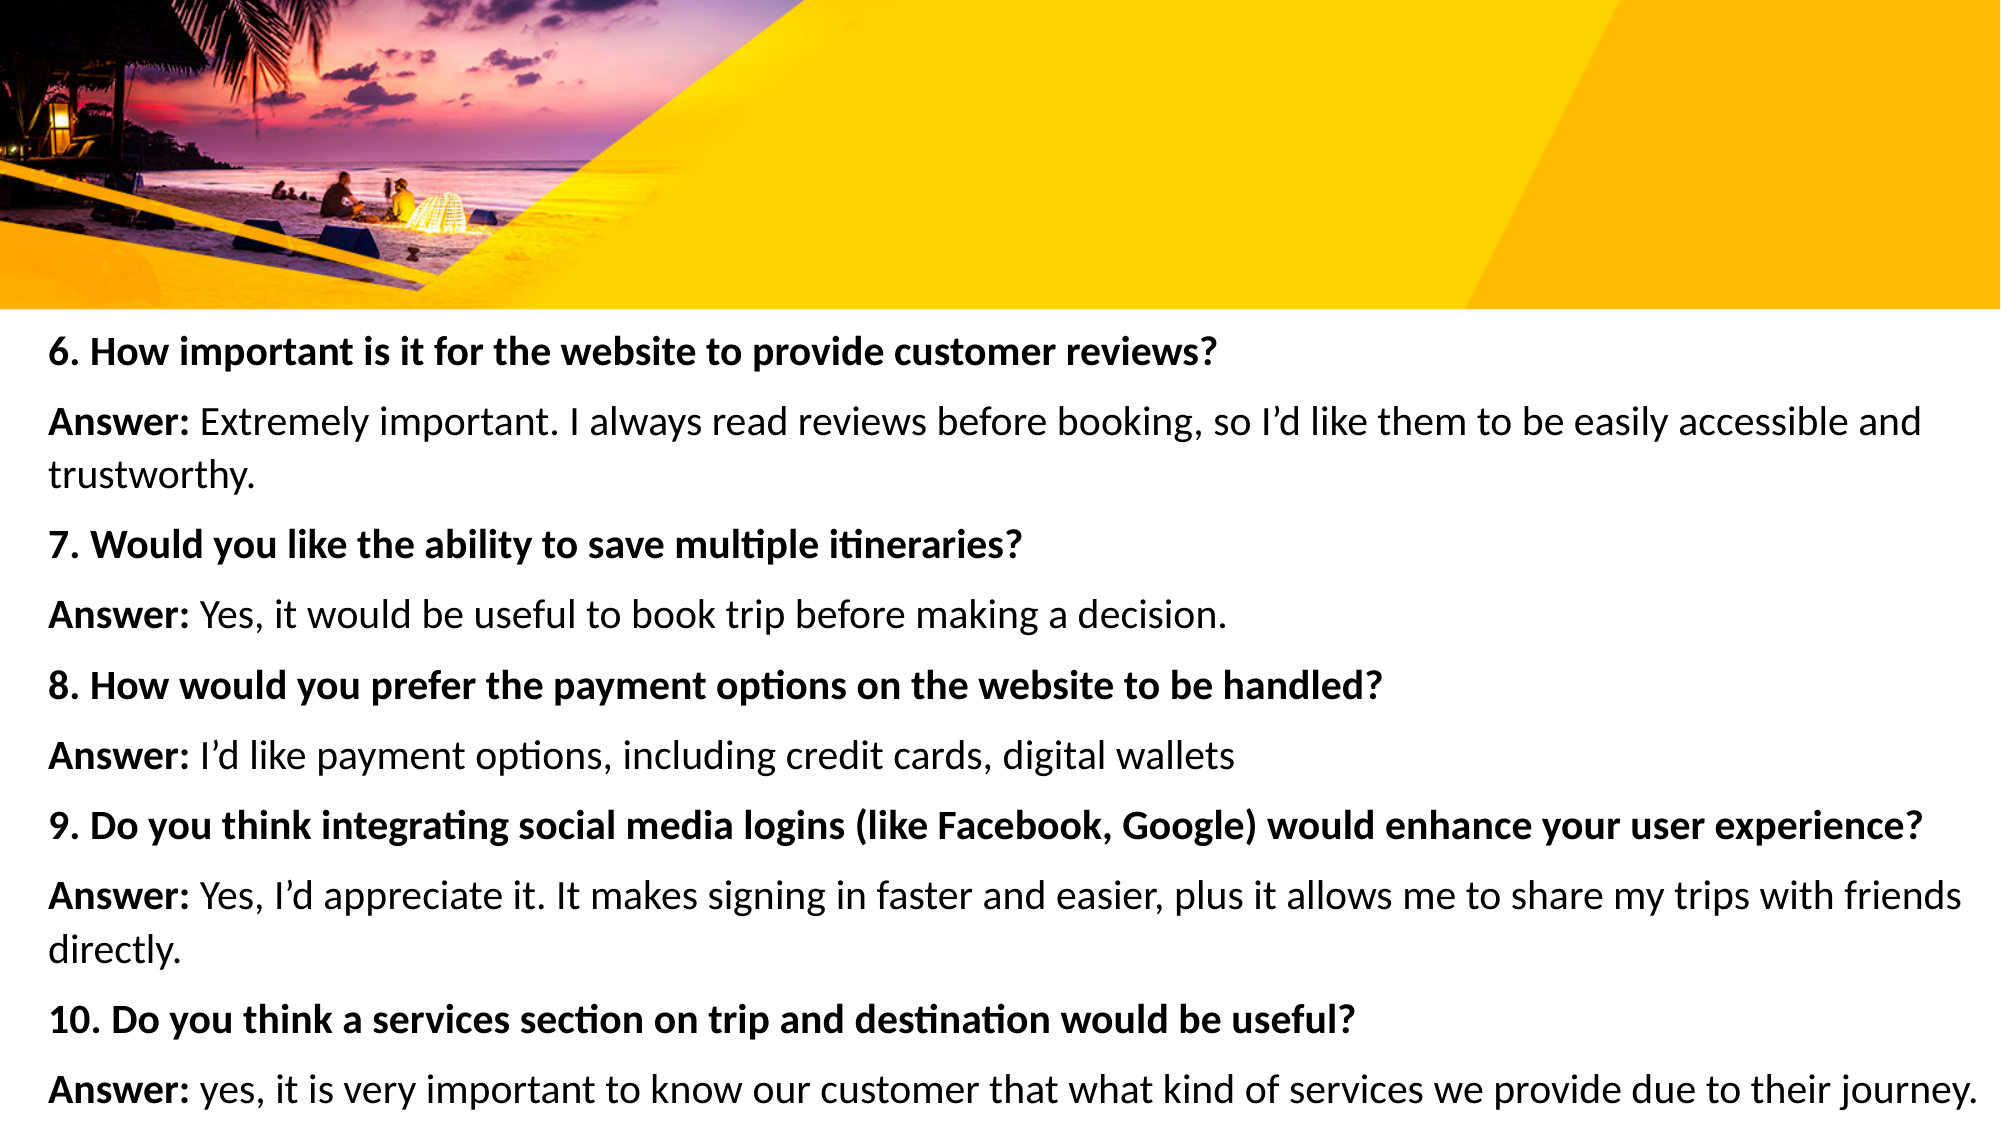

6. How important is it for the website to provide customer reviews?
Answer: Extremely important. I always read reviews before booking, so I’d like them to be easily accessible and trustworthy.
7. Would you like the ability to save multiple itineraries?
Answer: Yes, it would be useful to book trip before making a decision.
8. How would you prefer the payment options on the website to be handled?
Answer: I’d like payment options, including credit cards, digital wallets
9. Do you think integrating social media logins (like Facebook, Google) would enhance your user experience?
Answer: Yes, I’d appreciate it. It makes signing in faster and easier, plus it allows me to share my trips with friends directly.
10. Do you think a services section on trip and destination would be useful?
Answer: yes, it is very important to know our customer that what kind of services we provide due to their journey.